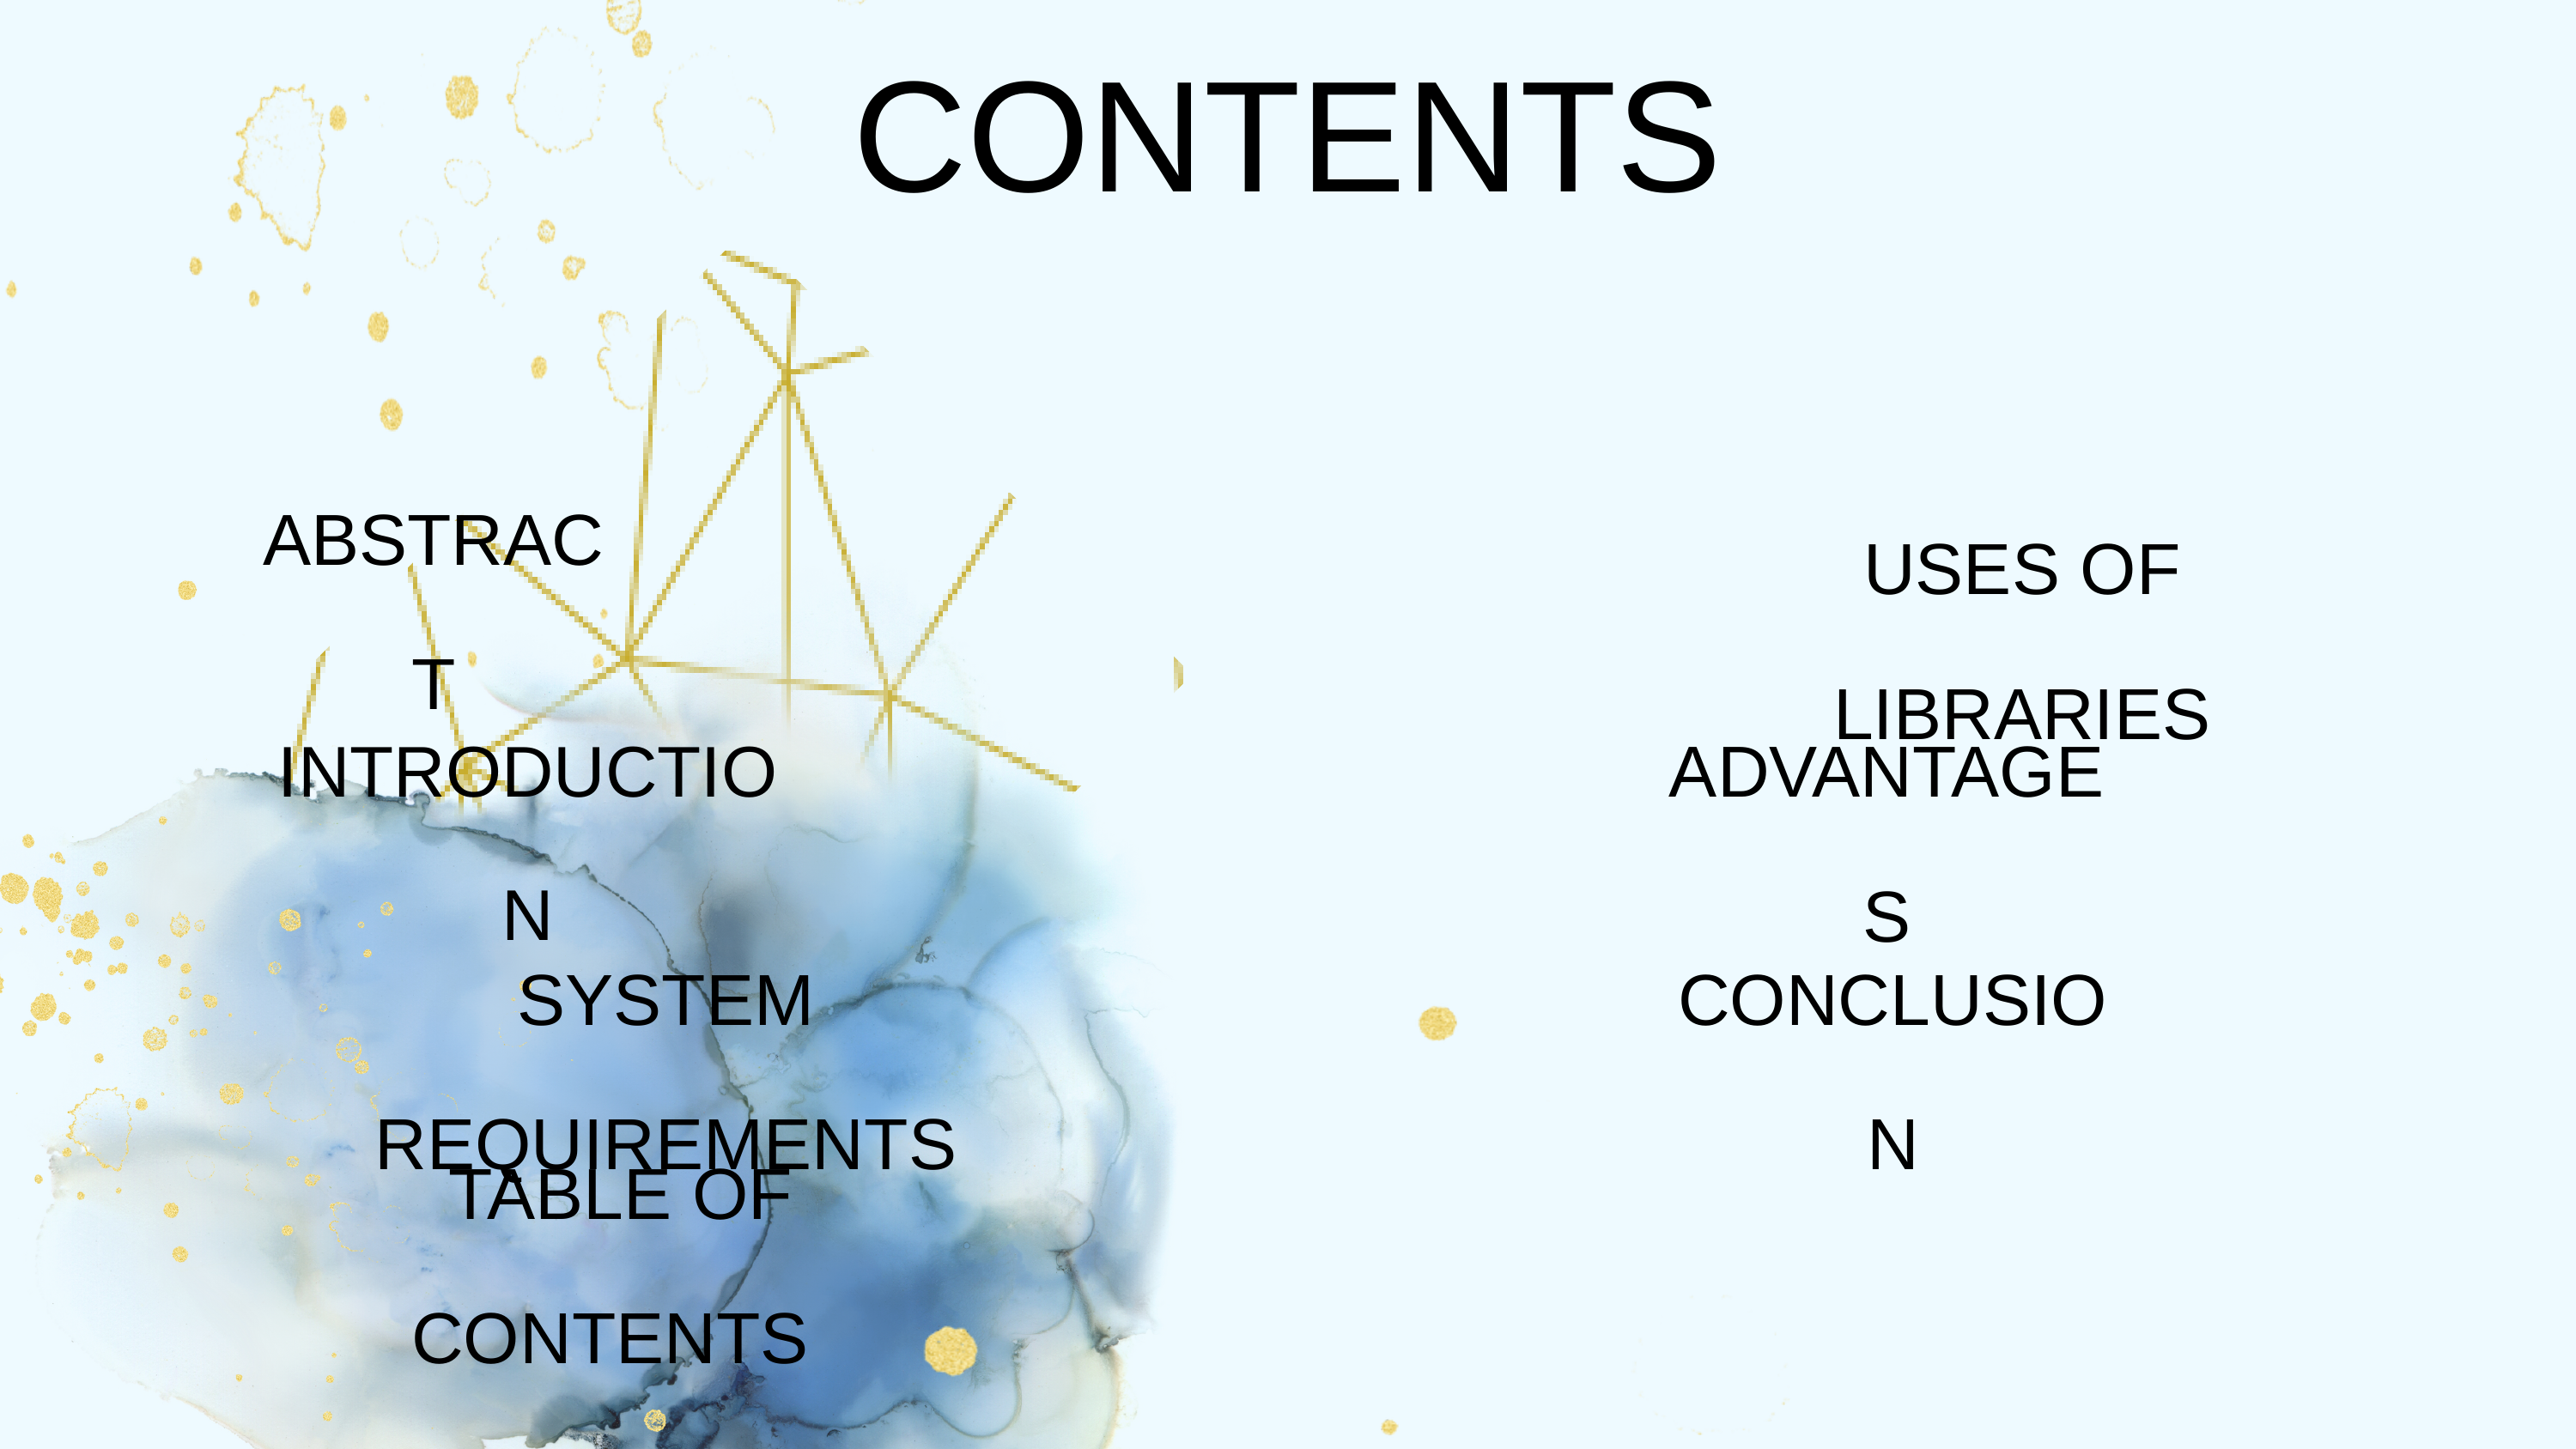

CONTENTS

ABSTRACT
USES OF LIBRARIES

INTRODUCTION
ADVANTAGES

SYSTEM REQUIREMENTS
CONCLUSION
TABLE OF CONTENTS